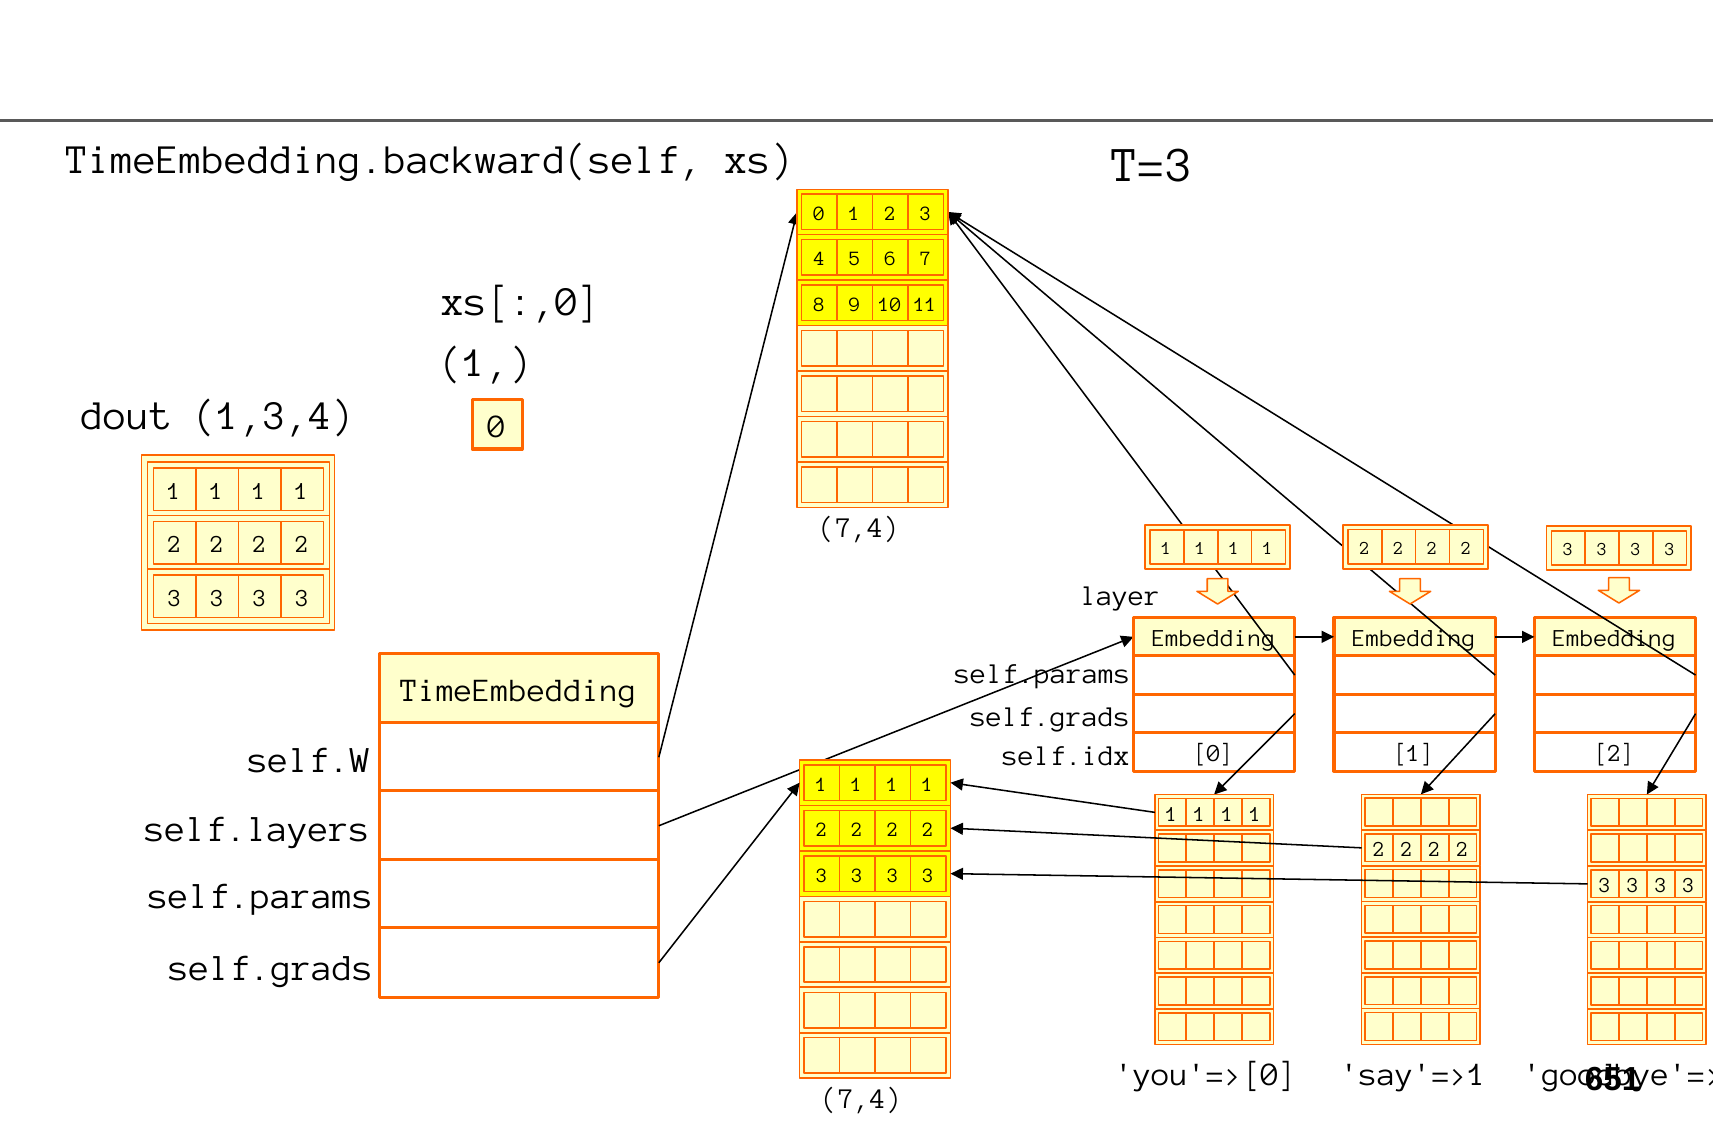

TimeEmbedding.backward(self, xs)
T=3

0
1
2
3

4
5
6
7

8
9
10
11

(7,4)
xs[:,0]
(1,)
dout (1,3,4)
0

1
1
1
1

2
2
2
2

2
2
2
2
1
1
1
1
3
3
3
3
layer

3
3
3
3

Embedding
Embedding
Embedding
self.params
TimeEmbedding

self.grads

self.W
self.idx
[0]
[1]
[2]

1
1
1
1

2
2
2
2

3
3
3
3

self.layers
1
1
1
1

2
2
2
2

3
3
3
3

self.params

self.grads

'you'=>[0]
'say'=>1
'goodbye'=>2
(7,4)